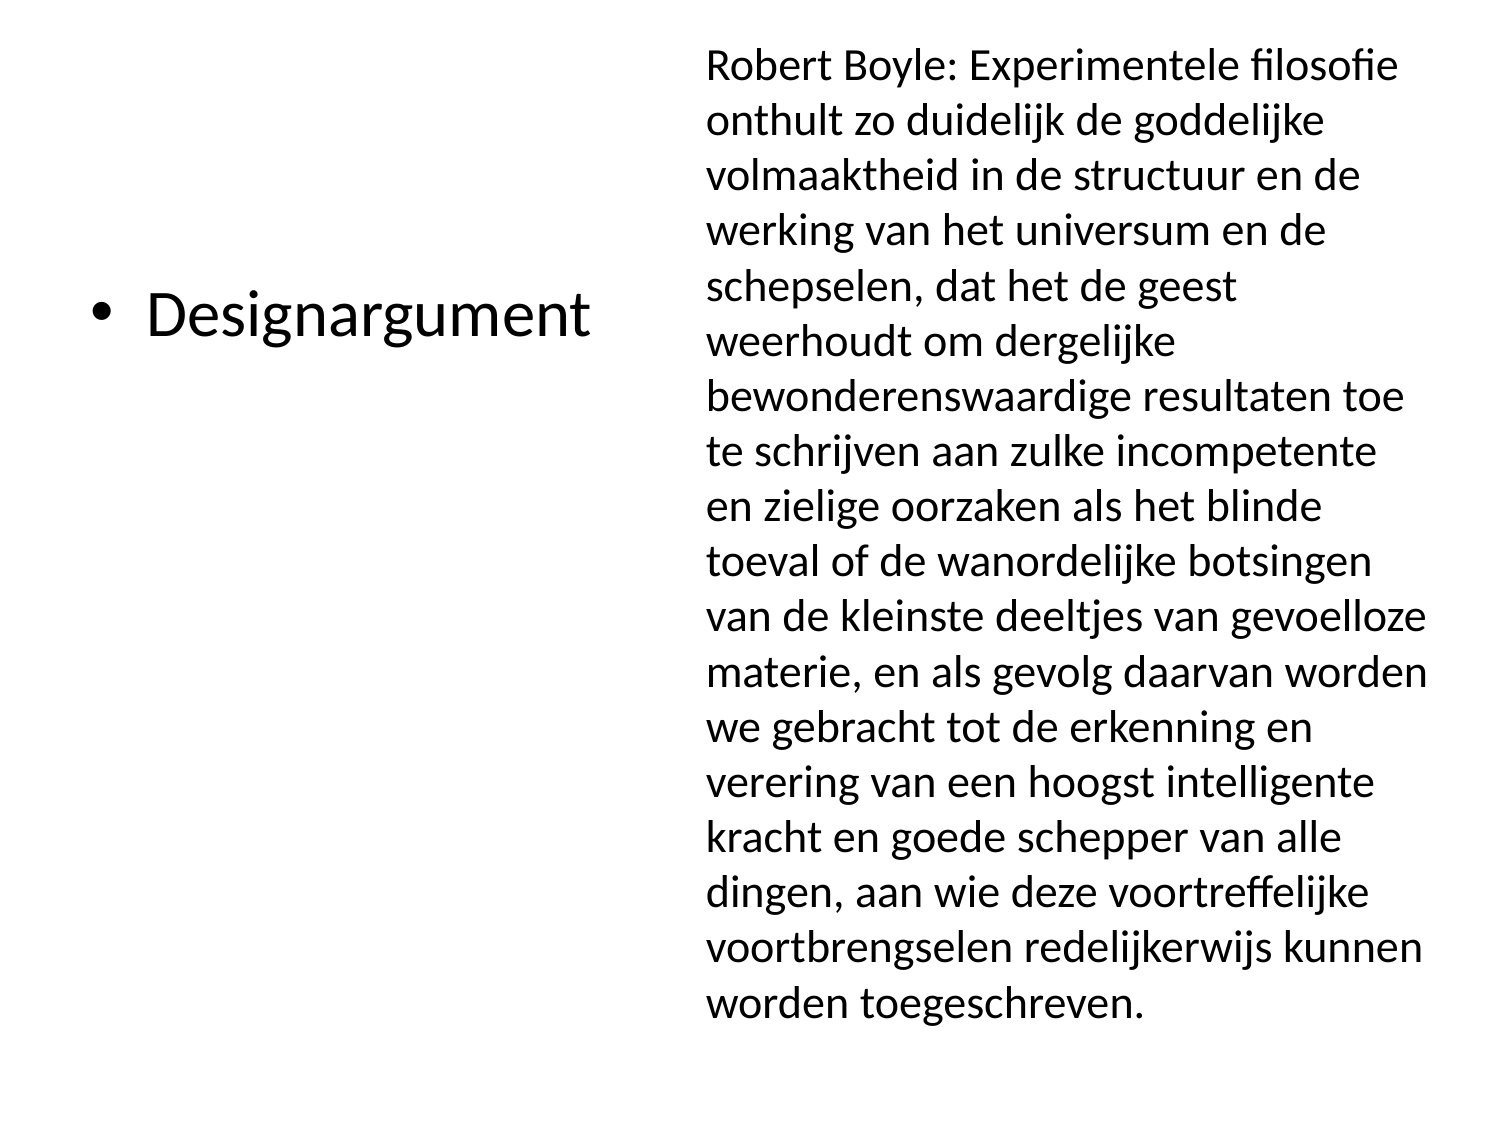

Robert Boyle: Experimentele filosofie onthult zo duidelijk de goddelijke volmaaktheid in de structuur en de werking van het universum en de schepselen, dat het de geest weerhoudt om dergelijke bewonderenswaardige resultaten toe te schrijven aan zulke incompetente en zielige oorzaken als het blinde toeval of de wanordelijke botsingen van de kleinste deeltjes van gevoelloze materie, en als gevolg daarvan worden we gebracht tot de erkenning en verering van een hoogst intelligente kracht en goede schepper van alle dingen, aan wie deze voortreffelijke voortbrengselen redelijkerwijs kunnen worden toegeschreven.
#
Designargument